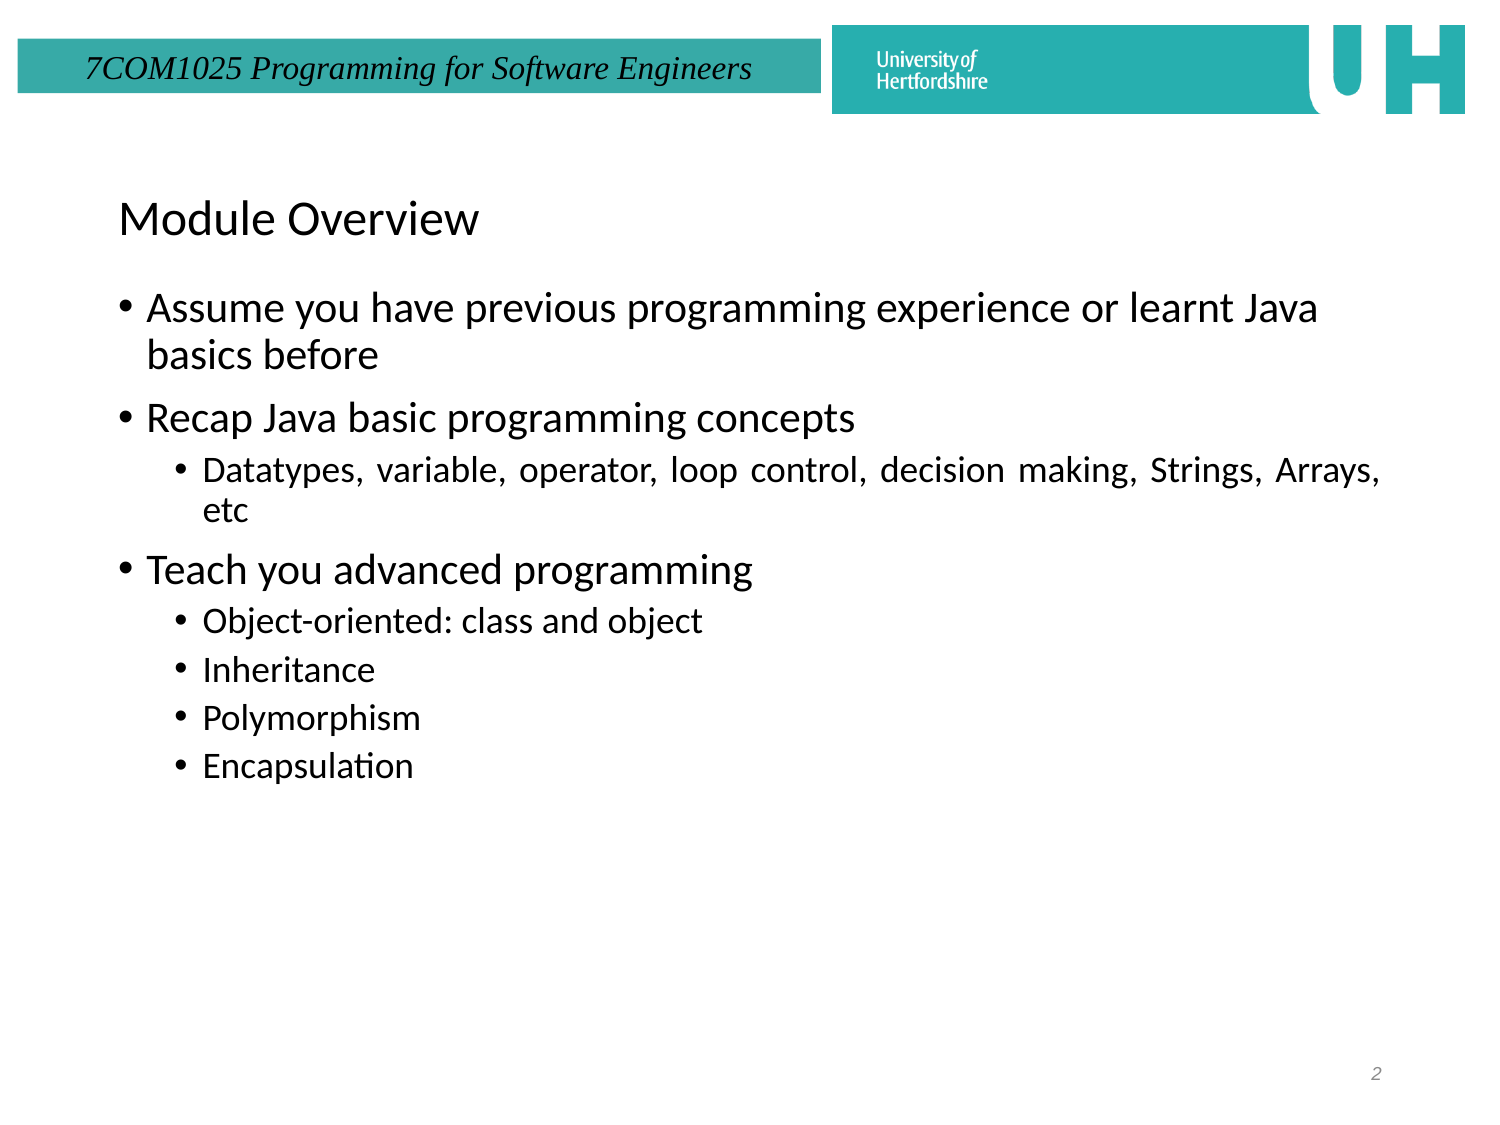

# Module Overview
Assume you have previous programming experience or learnt Java basics before
Recap Java basic programming concepts
Datatypes, variable, operator, loop control, decision making, Strings, Arrays, etc
Teach you advanced programming
Object-oriented: class and object
Inheritance
Polymorphism
Encapsulation

2